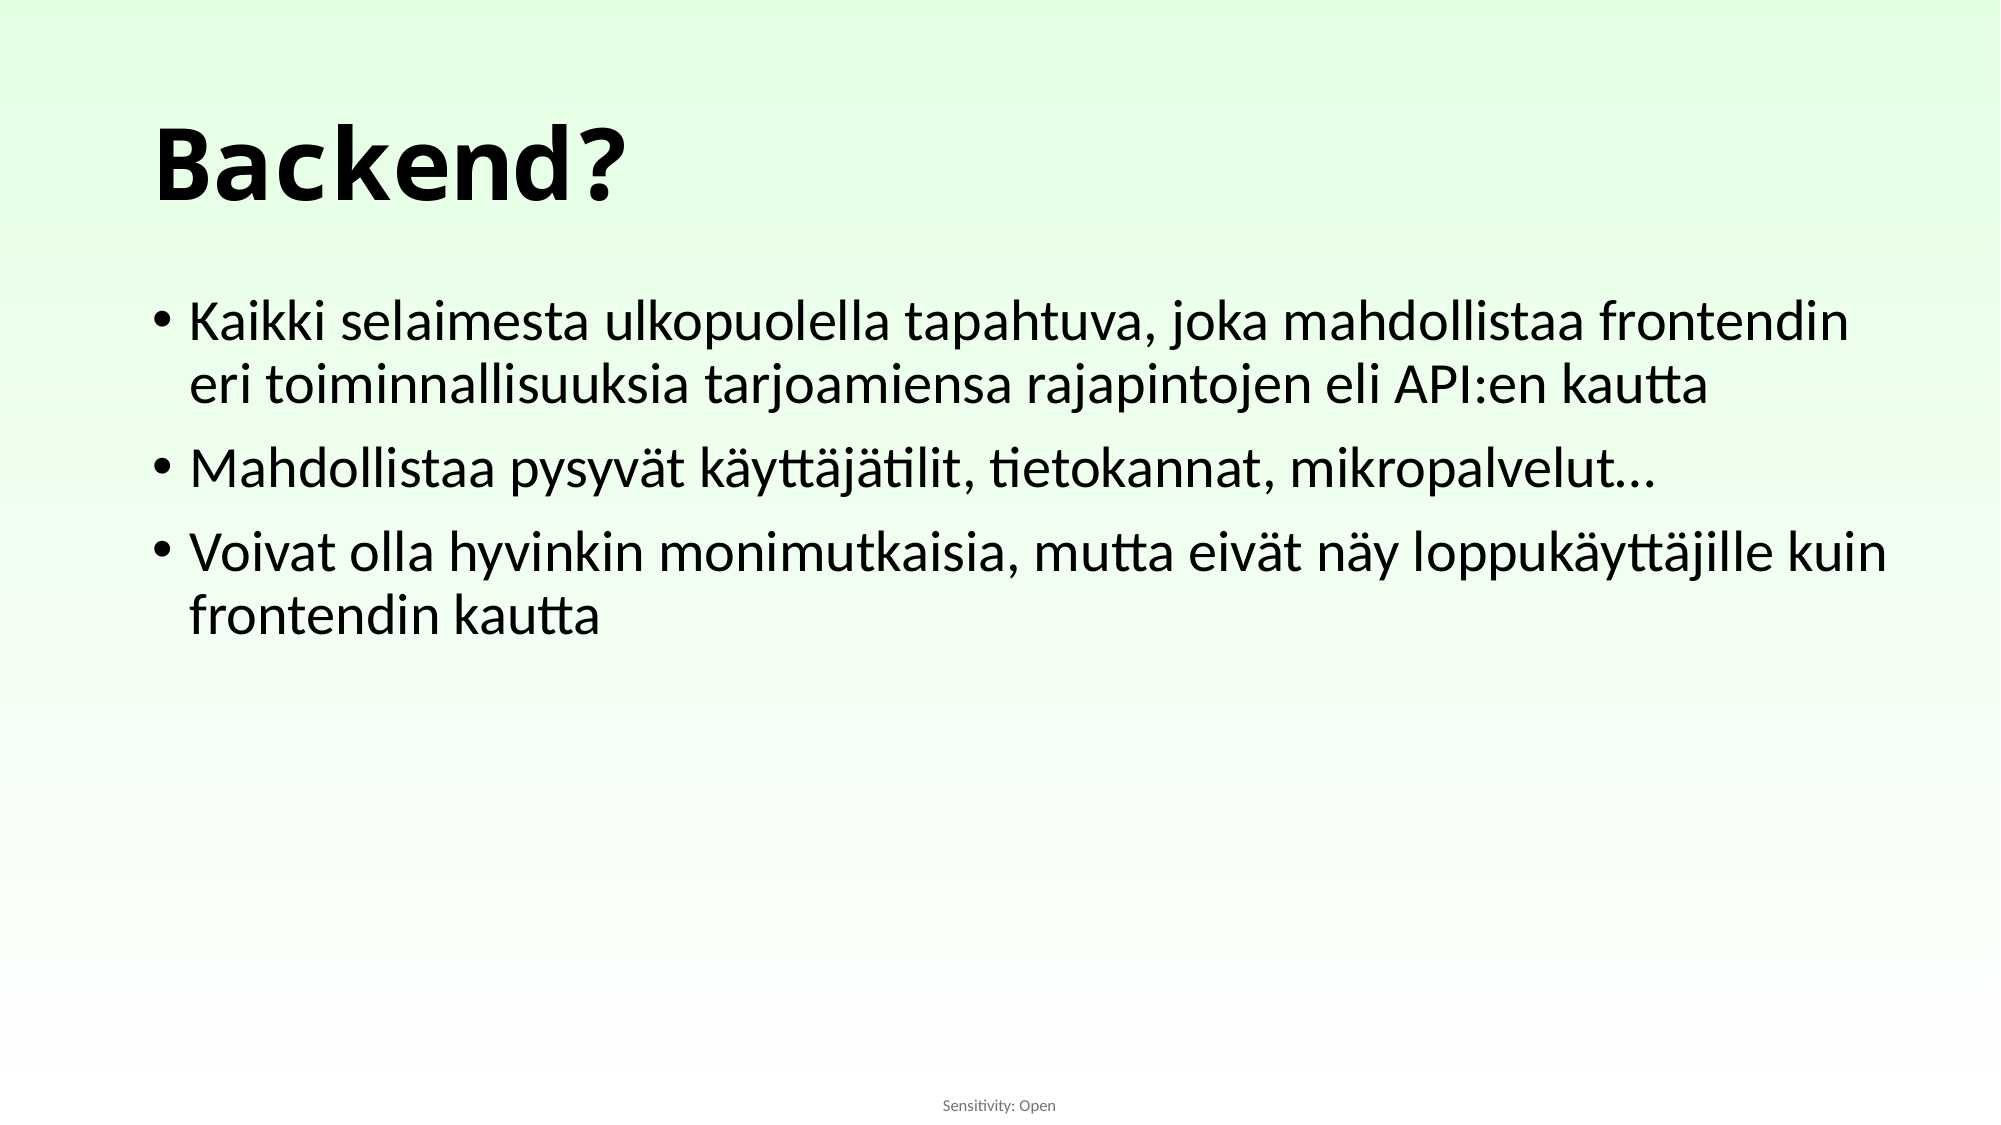

# Backend?
Kaikki selaimesta ulkopuolella tapahtuva, joka mahdollistaa frontendin eri toiminnallisuuksia tarjoamiensa rajapintojen eli API:en kautta
Mahdollistaa pysyvät käyttäjätilit, tietokannat, mikropalvelut…
Voivat olla hyvinkin monimutkaisia, mutta eivät näy loppukäyttäjille kuin frontendin kautta